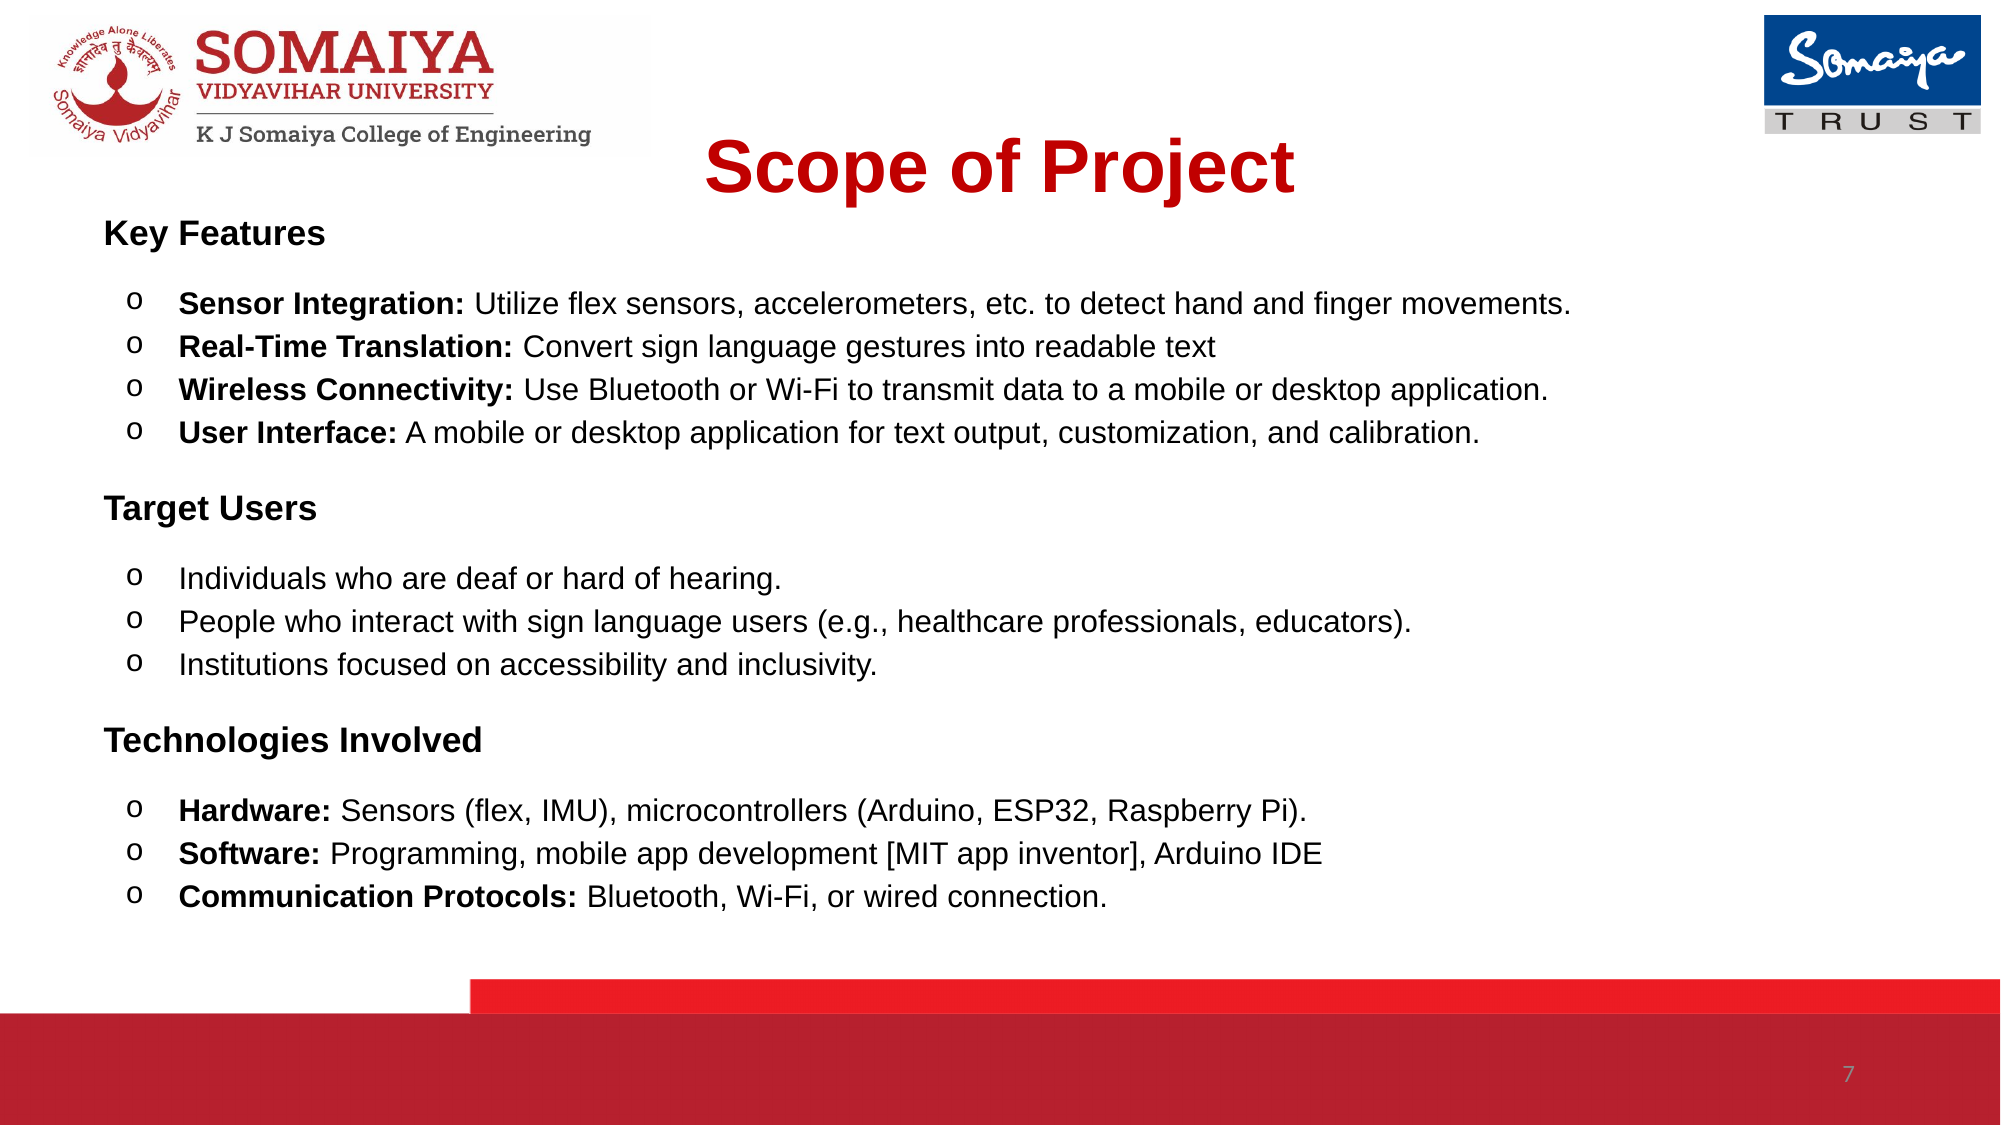

# Scope of Project
Key Features
Sensor Integration: Utilize flex sensors, accelerometers, etc. to detect hand and finger movements.
Real-Time Translation: Convert sign language gestures into readable text
Wireless Connectivity: Use Bluetooth or Wi-Fi to transmit data to a mobile or desktop application.
User Interface: A mobile or desktop application for text output, customization, and calibration.
Target Users
Individuals who are deaf or hard of hearing.
People who interact with sign language users (e.g., healthcare professionals, educators).
Institutions focused on accessibility and inclusivity.
Technologies Involved
Hardware: Sensors (flex, IMU), microcontrollers (Arduino, ESP32, Raspberry Pi).
Software: Programming, mobile app development [MIT app inventor], Arduino IDE
Communication Protocols: Bluetooth, Wi-Fi, or wired connection.

7